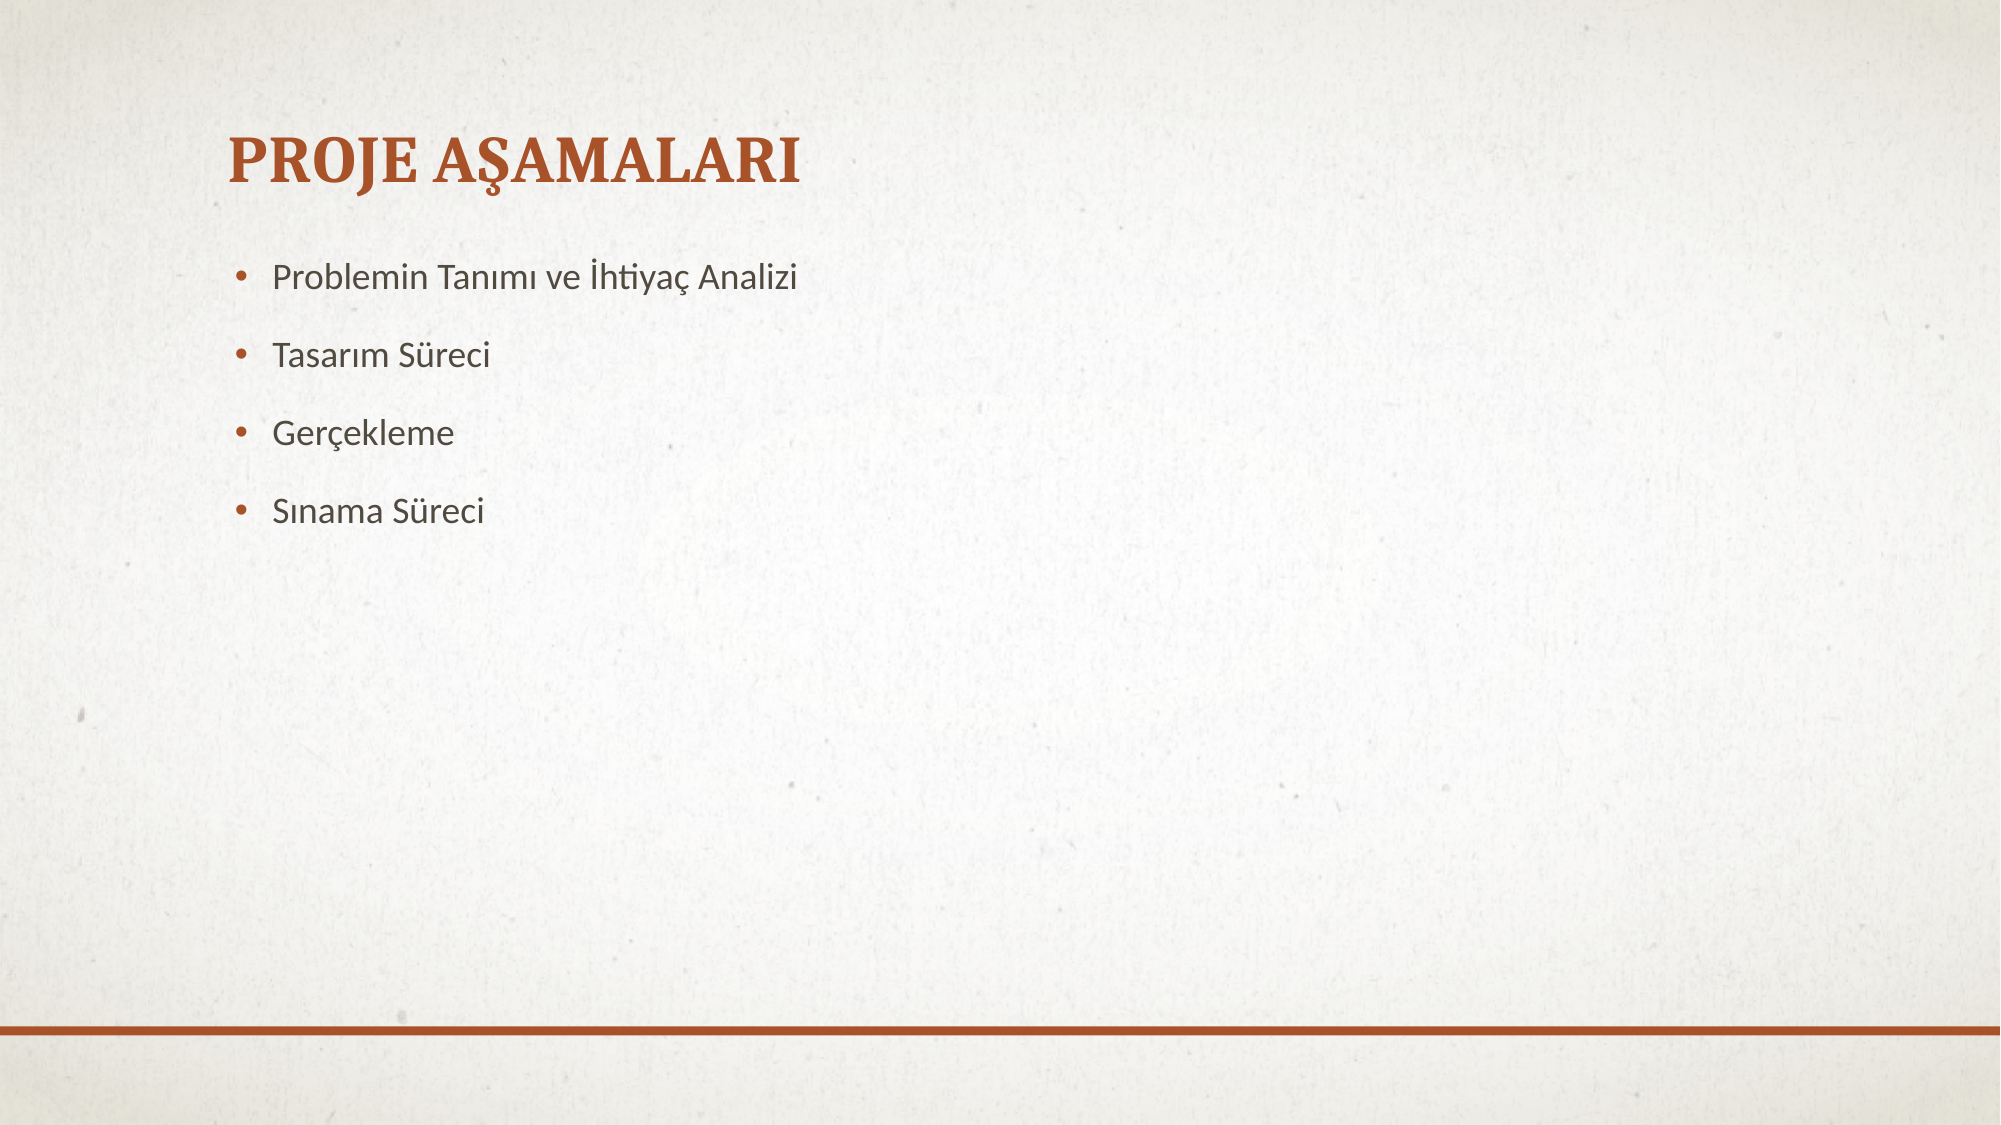

# PROJE AŞAMALARI
Problemin Tanımı ve İhtiyaç Analizi
Tasarım Süreci
Gerçekleme
Sınama Süreci